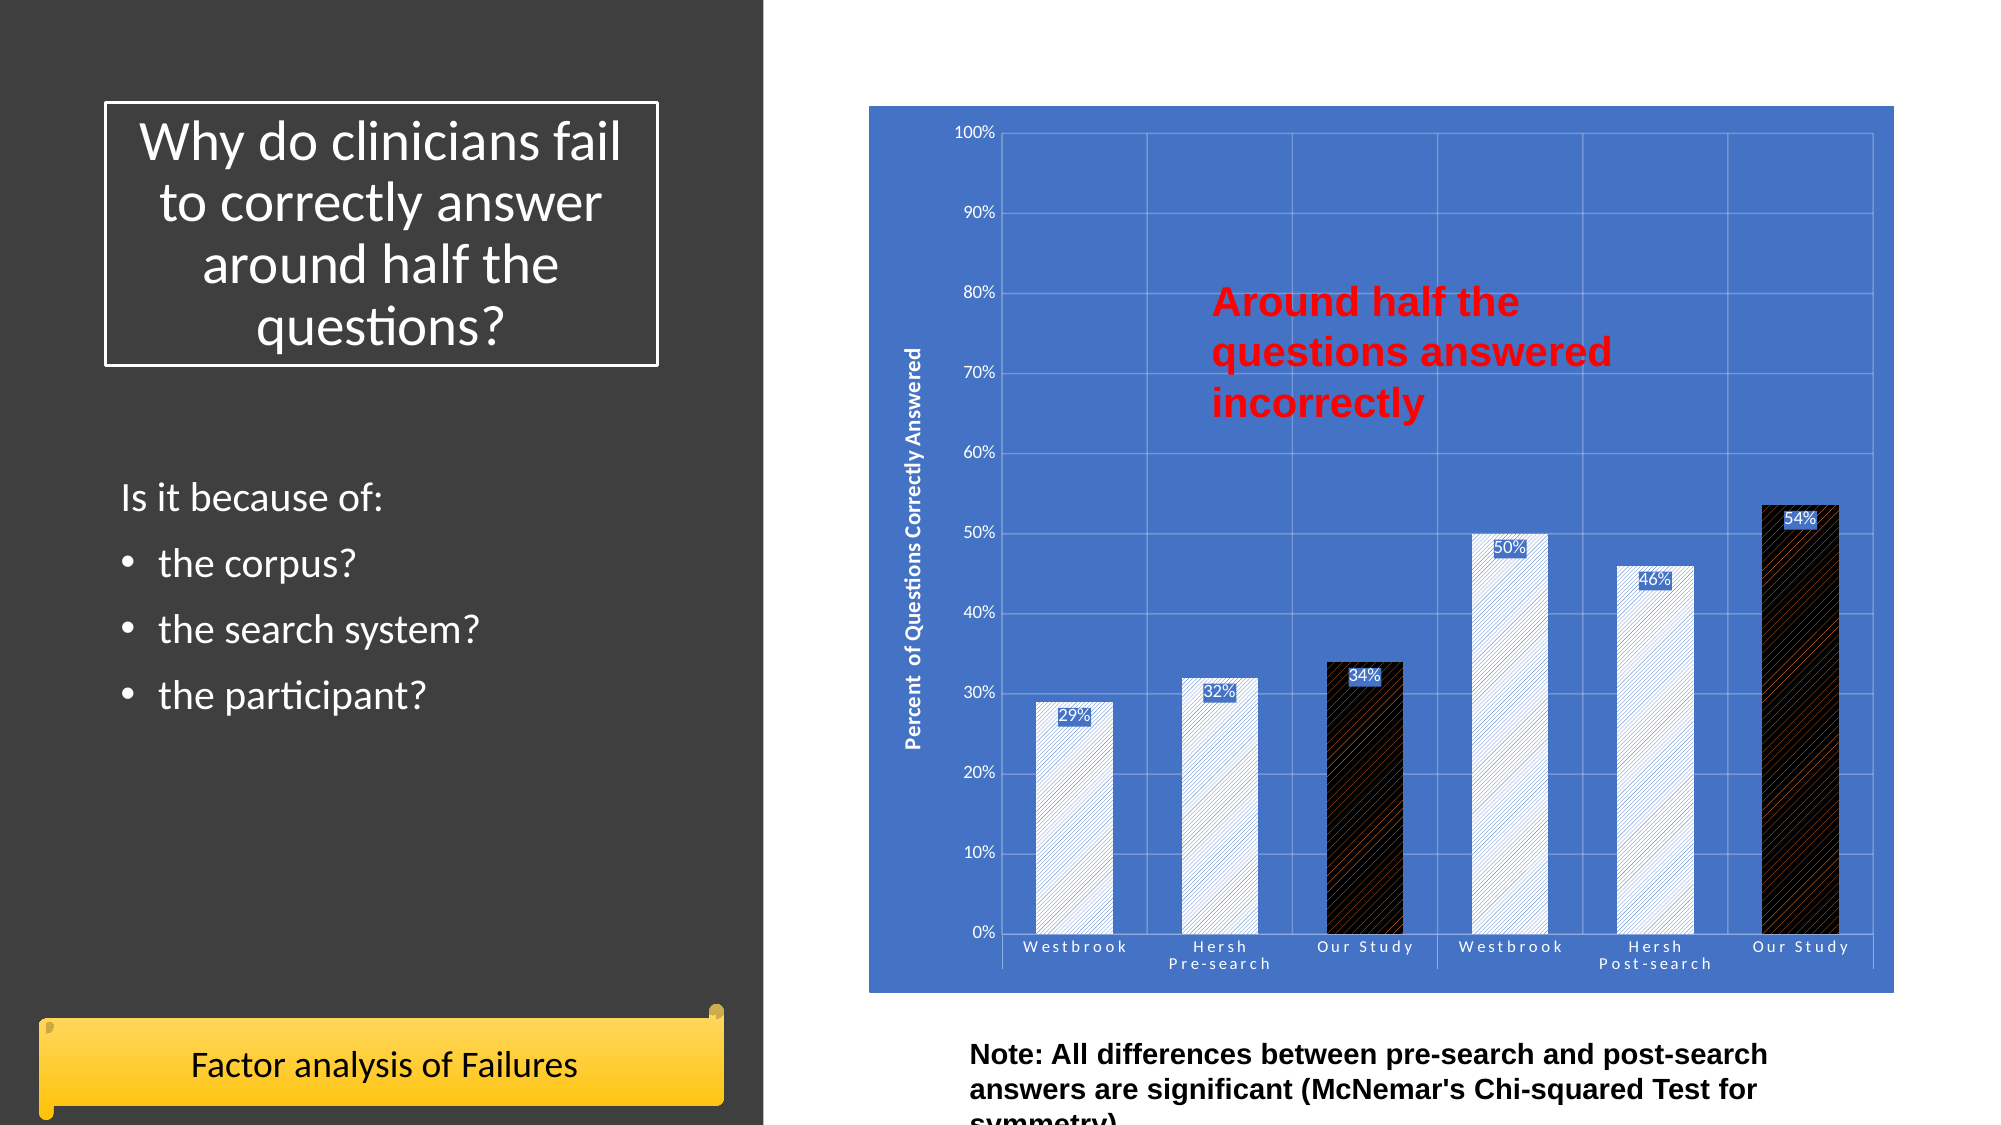

# Why do clinicians fail to correctly answer around half the questions?

### Chart

| Category |  |
|---|---|
| Westbrook | 0.29 |
| Hersh | 0.32 |
| Our Study | 0.34 |
| Westbrook | 0.5 |
| Hersh | 0.46 |
| Our Study | 0.536 |
Around half the questions answered incorrectly
Is it because of:
the corpus?
the search system?
the participant?
Factor analysis of Failures
Note: All differences between pre-search and post-search answers are significant (﻿McNemar's Chi-squared Test for symmetry)